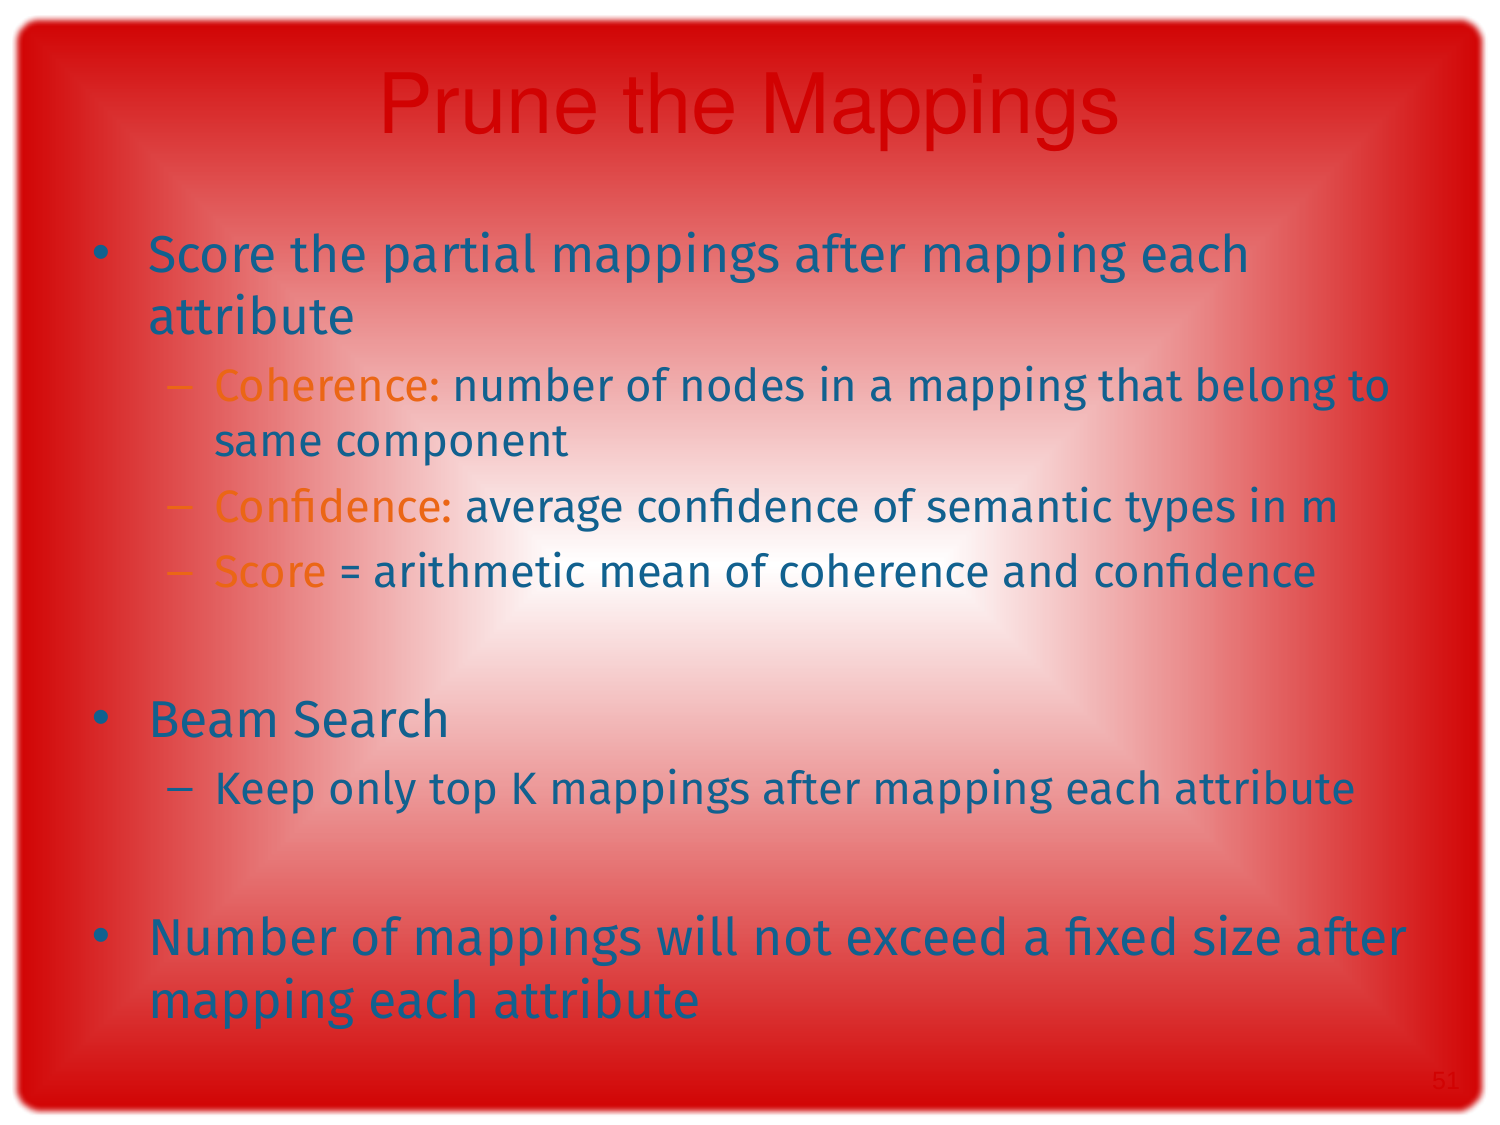

# Prune the Mappings
Score the partial mappings after mapping each attribute
Coherence: number of nodes in a mapping that belong to same component
Confidence: average confidence of semantic types in m
Score = arithmetic mean of coherence and confidence

Beam Search
Keep only top K mappings after mapping each attribute

Number of mappings will not exceed a fixed size after mapping each attribute

51